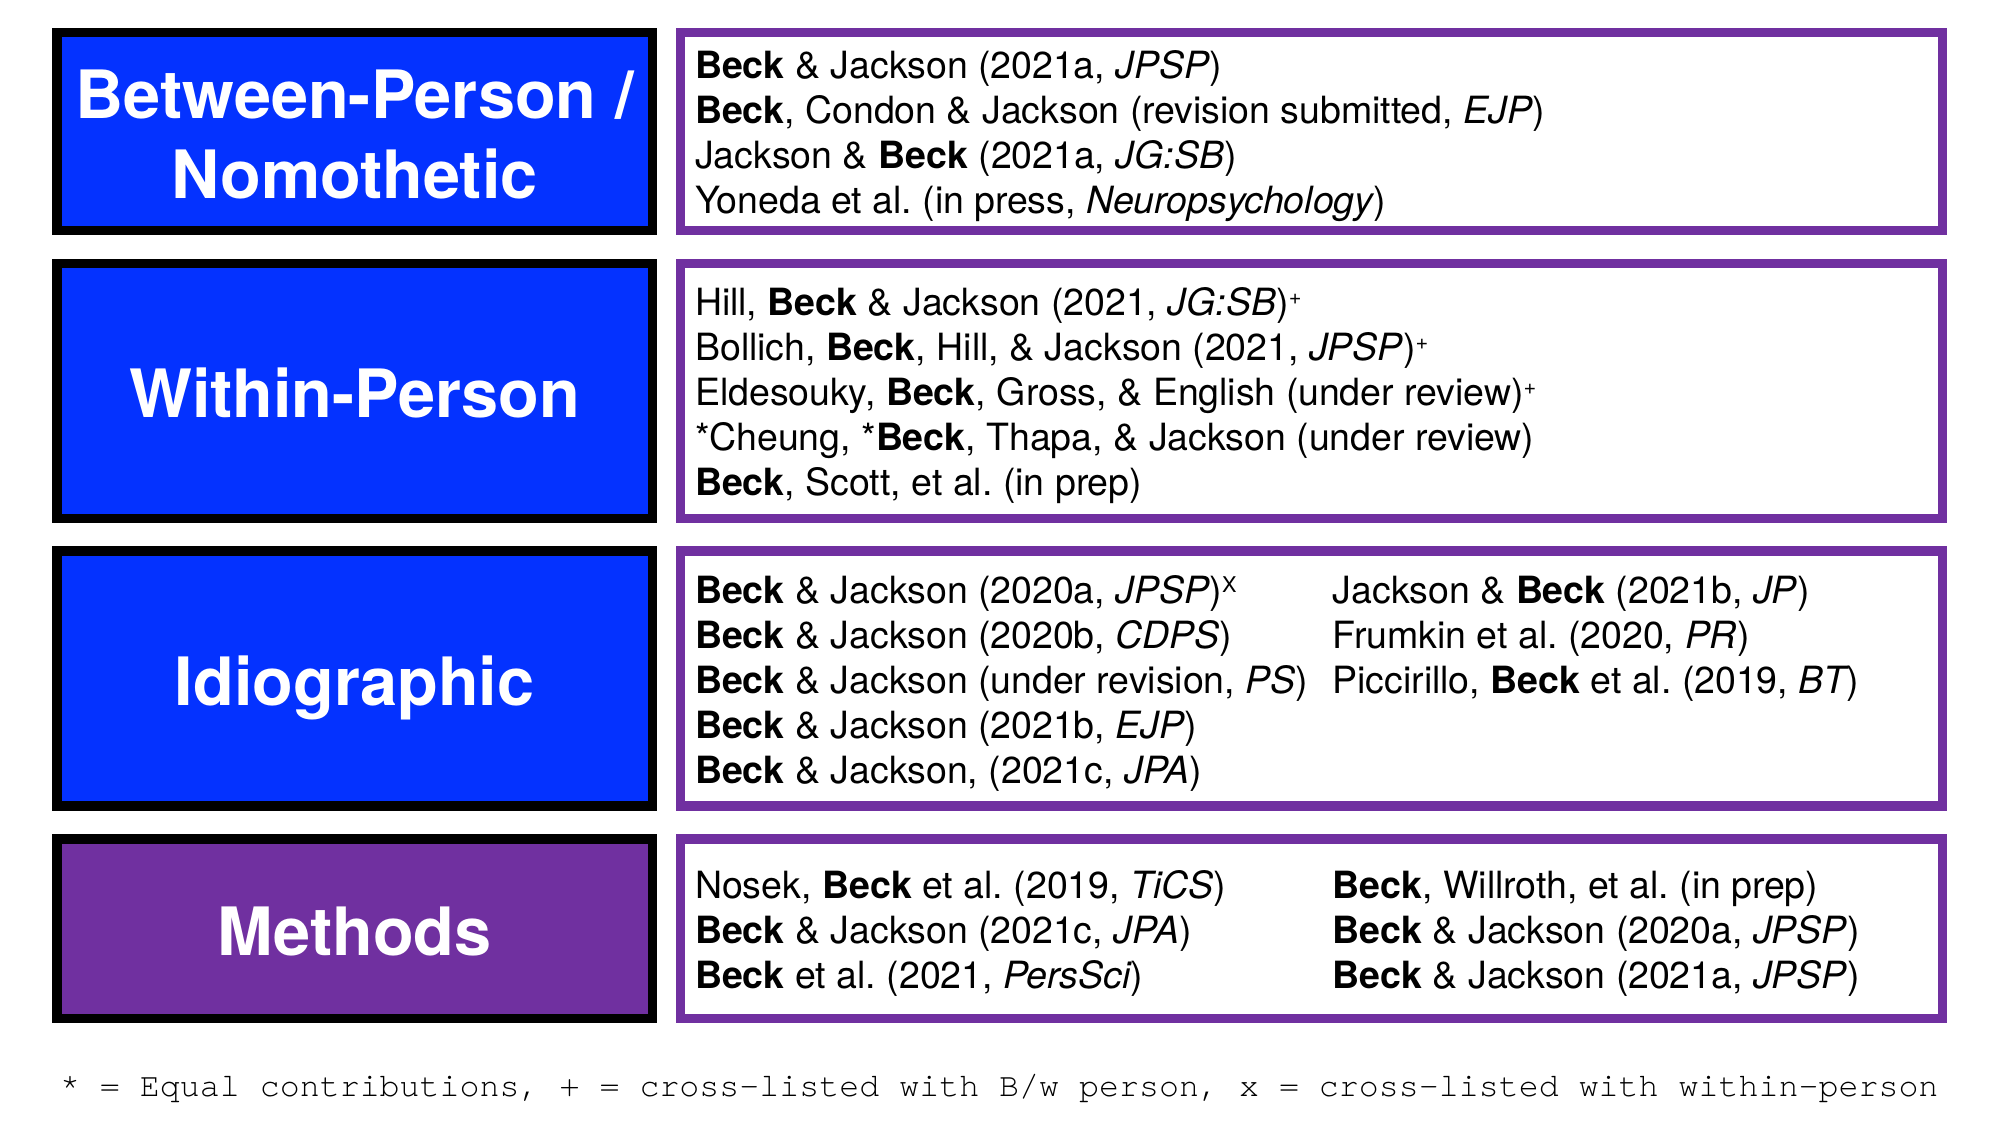

Between-Person / Nomothetic
Beck & Jackson (2021a, JPSP)
Beck, Condon & Jackson (revision submitted, EJP)
Jackson & Beck (2021a, JG:SB)
Yoneda et al. (in press, Neuropsychology)
Within-Person
Hill, Beck & Jackson (2021, JG:SB)+
Bollich, Beck, Hill, & Jackson (2021, JPSP)+
Eldesouky, Beck, Gross, & English (under review)+
*Cheung, *Beck, Thapa, & Jackson (under review)
Beck, Scott, et al. (in prep)
Idiographic
Beck & Jackson (2020a, JPSP)X
Beck & Jackson (2020b, CDPS)
Beck & Jackson (under revision, PS)
Beck & Jackson (2021b, EJP)
Beck & Jackson, (2021c, JPA)
  Jackson & Beck (2021b, JP)
  Frumkin et al. (2020, PR)
  Piccirillo, Beck et al. (2019, BT)
Methods
Nosek, Beck et al. (2019, TiCS)
Beck & Jackson (2021c, JPA)
Beck et al. (2021, PersSci)
  Beck, Willroth, et al. (in prep)
  Beck & Jackson (2020a, JPSP)
  Beck & Jackson (2021a, JPSP)
* = Equal contributions, + = cross-listed with B/w person, x = cross-listed with within-person